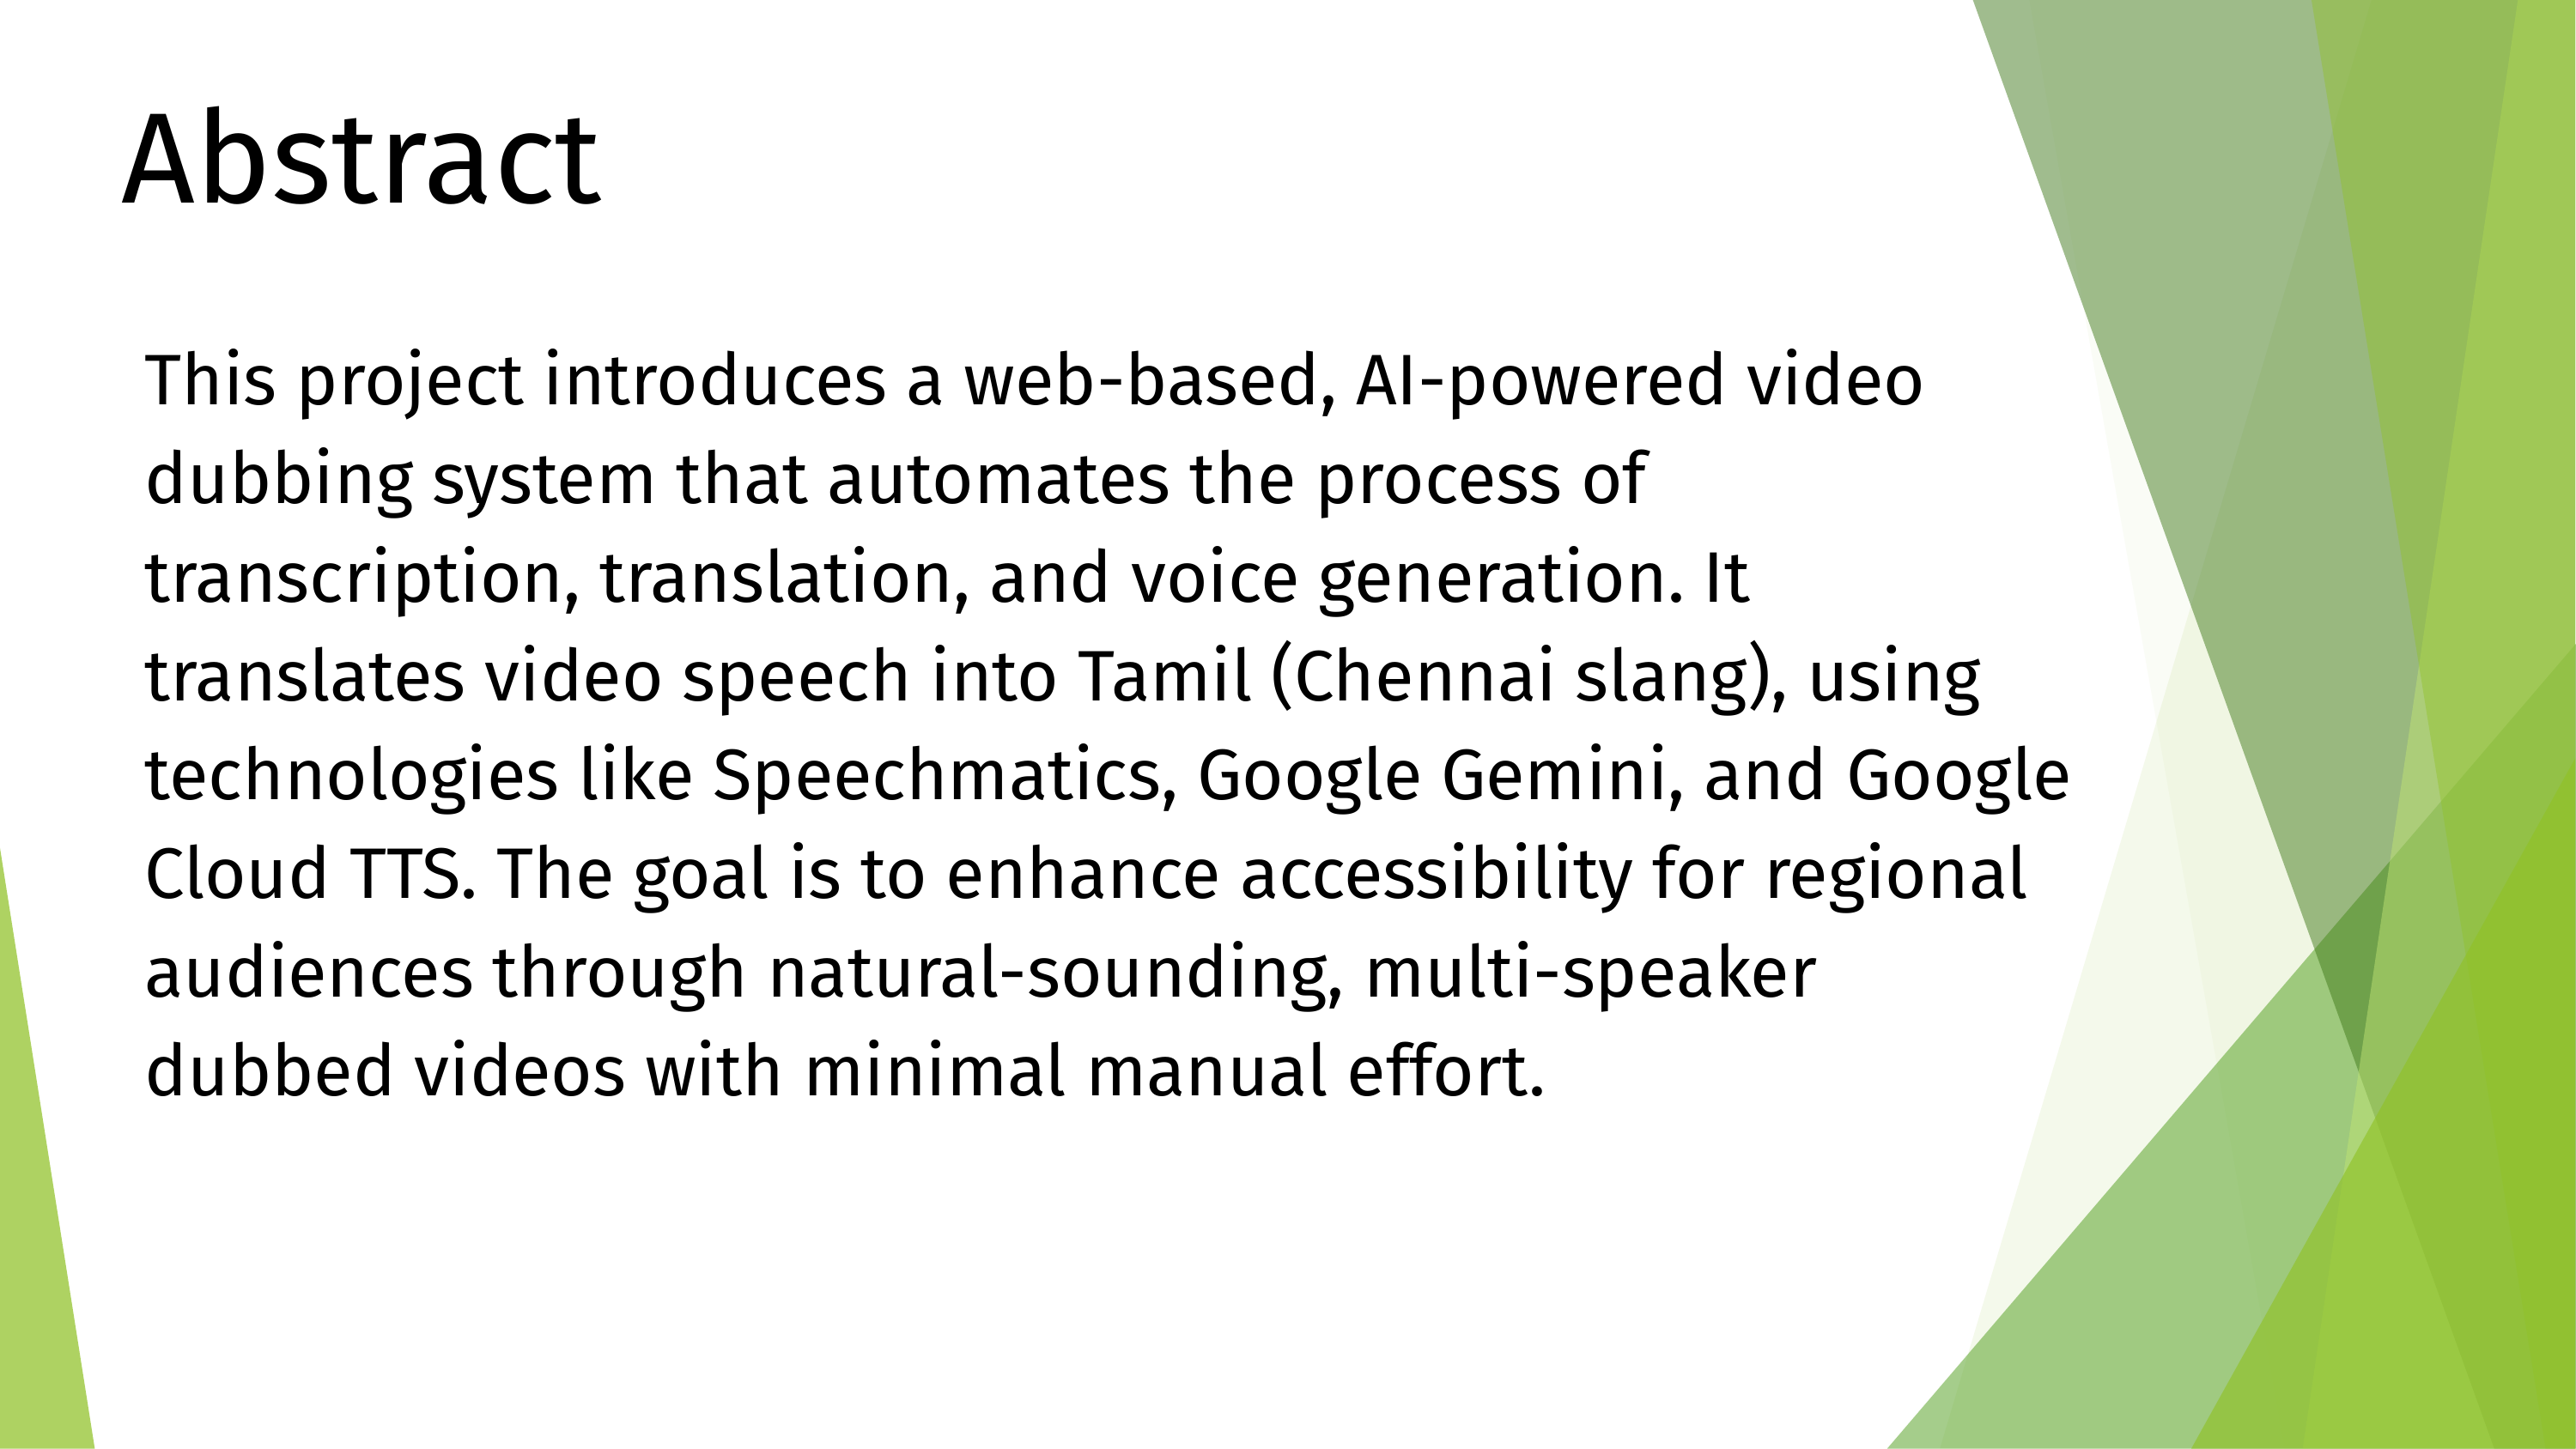

Abstract

This project introduces a web-based, AI-powered video dubbing system that automates the process of transcription, translation, and voice generation. It translates video speech into Tamil (Chennai slang), using technologies like Speechmatics, Google Gemini, and Google Cloud TTS. The goal is to enhance accessibility for regional audiences through natural-sounding, multi-speaker dubbed videos with minimal manual effort.